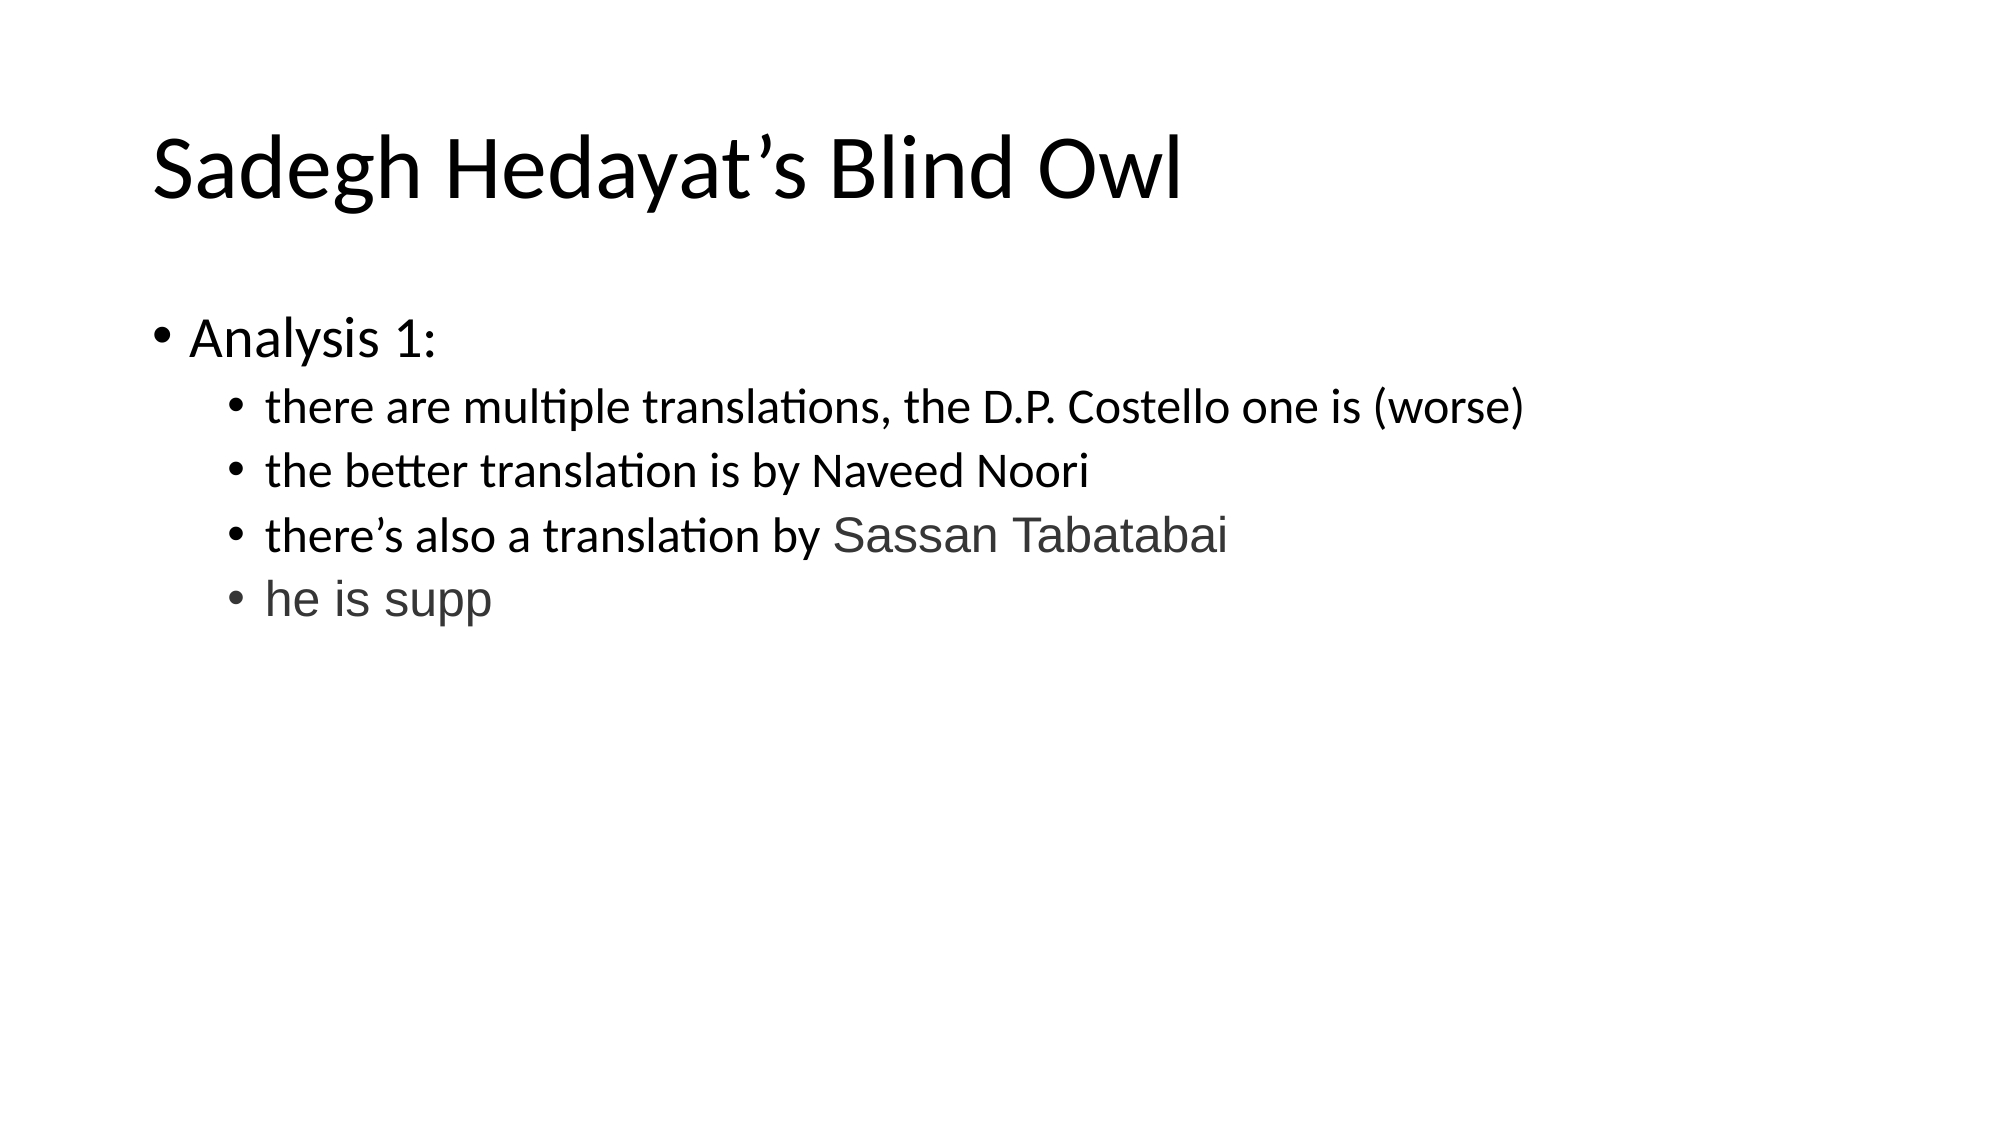

# Sadegh Hedayat’s Blind Owl
Analysis 1:
there are multiple translations, the D.P. Costello one is (worse)
the better translation is by Naveed Noori
there’s also a translation by Sassan Tabatabai
he is supp